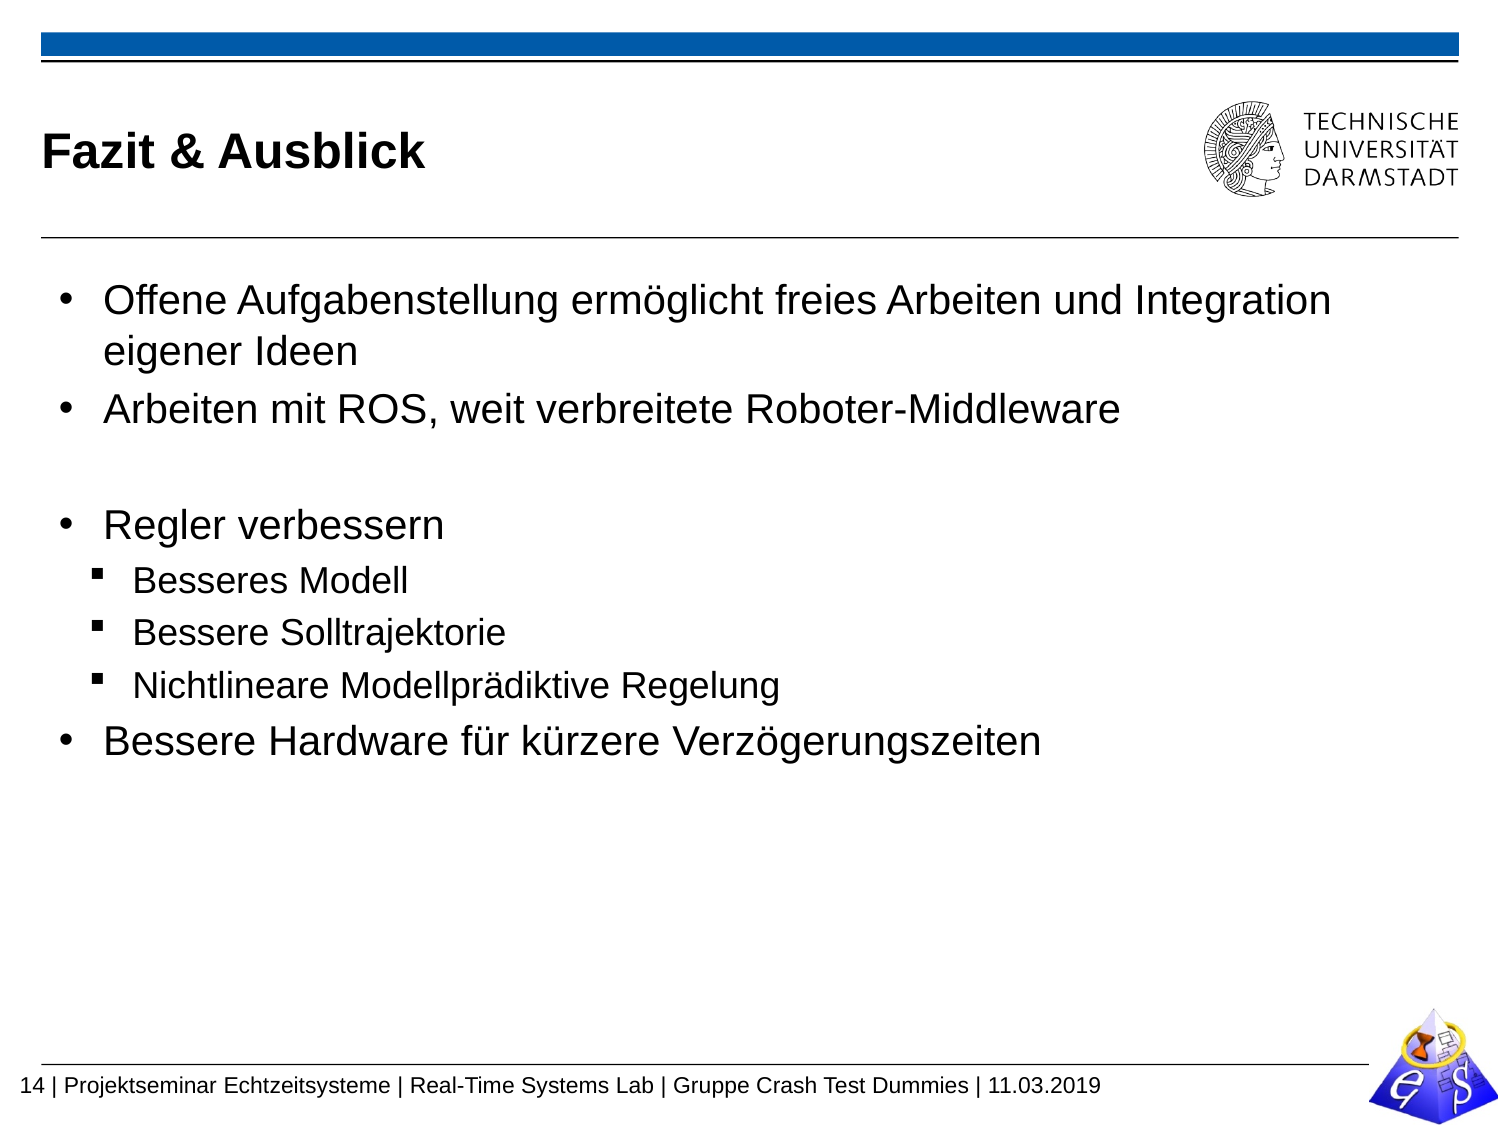

# Fazit & Ausblick
Offene Aufgabenstellung ermöglicht freies Arbeiten und Integration eigener Ideen
Arbeiten mit ROS, weit verbreitete Roboter-Middleware

Regler verbessern
Besseres Modell
Bessere Solltrajektorie
Nichtlineare Modellprädiktive Regelung
Bessere Hardware für kürzere Verzögerungszeiten